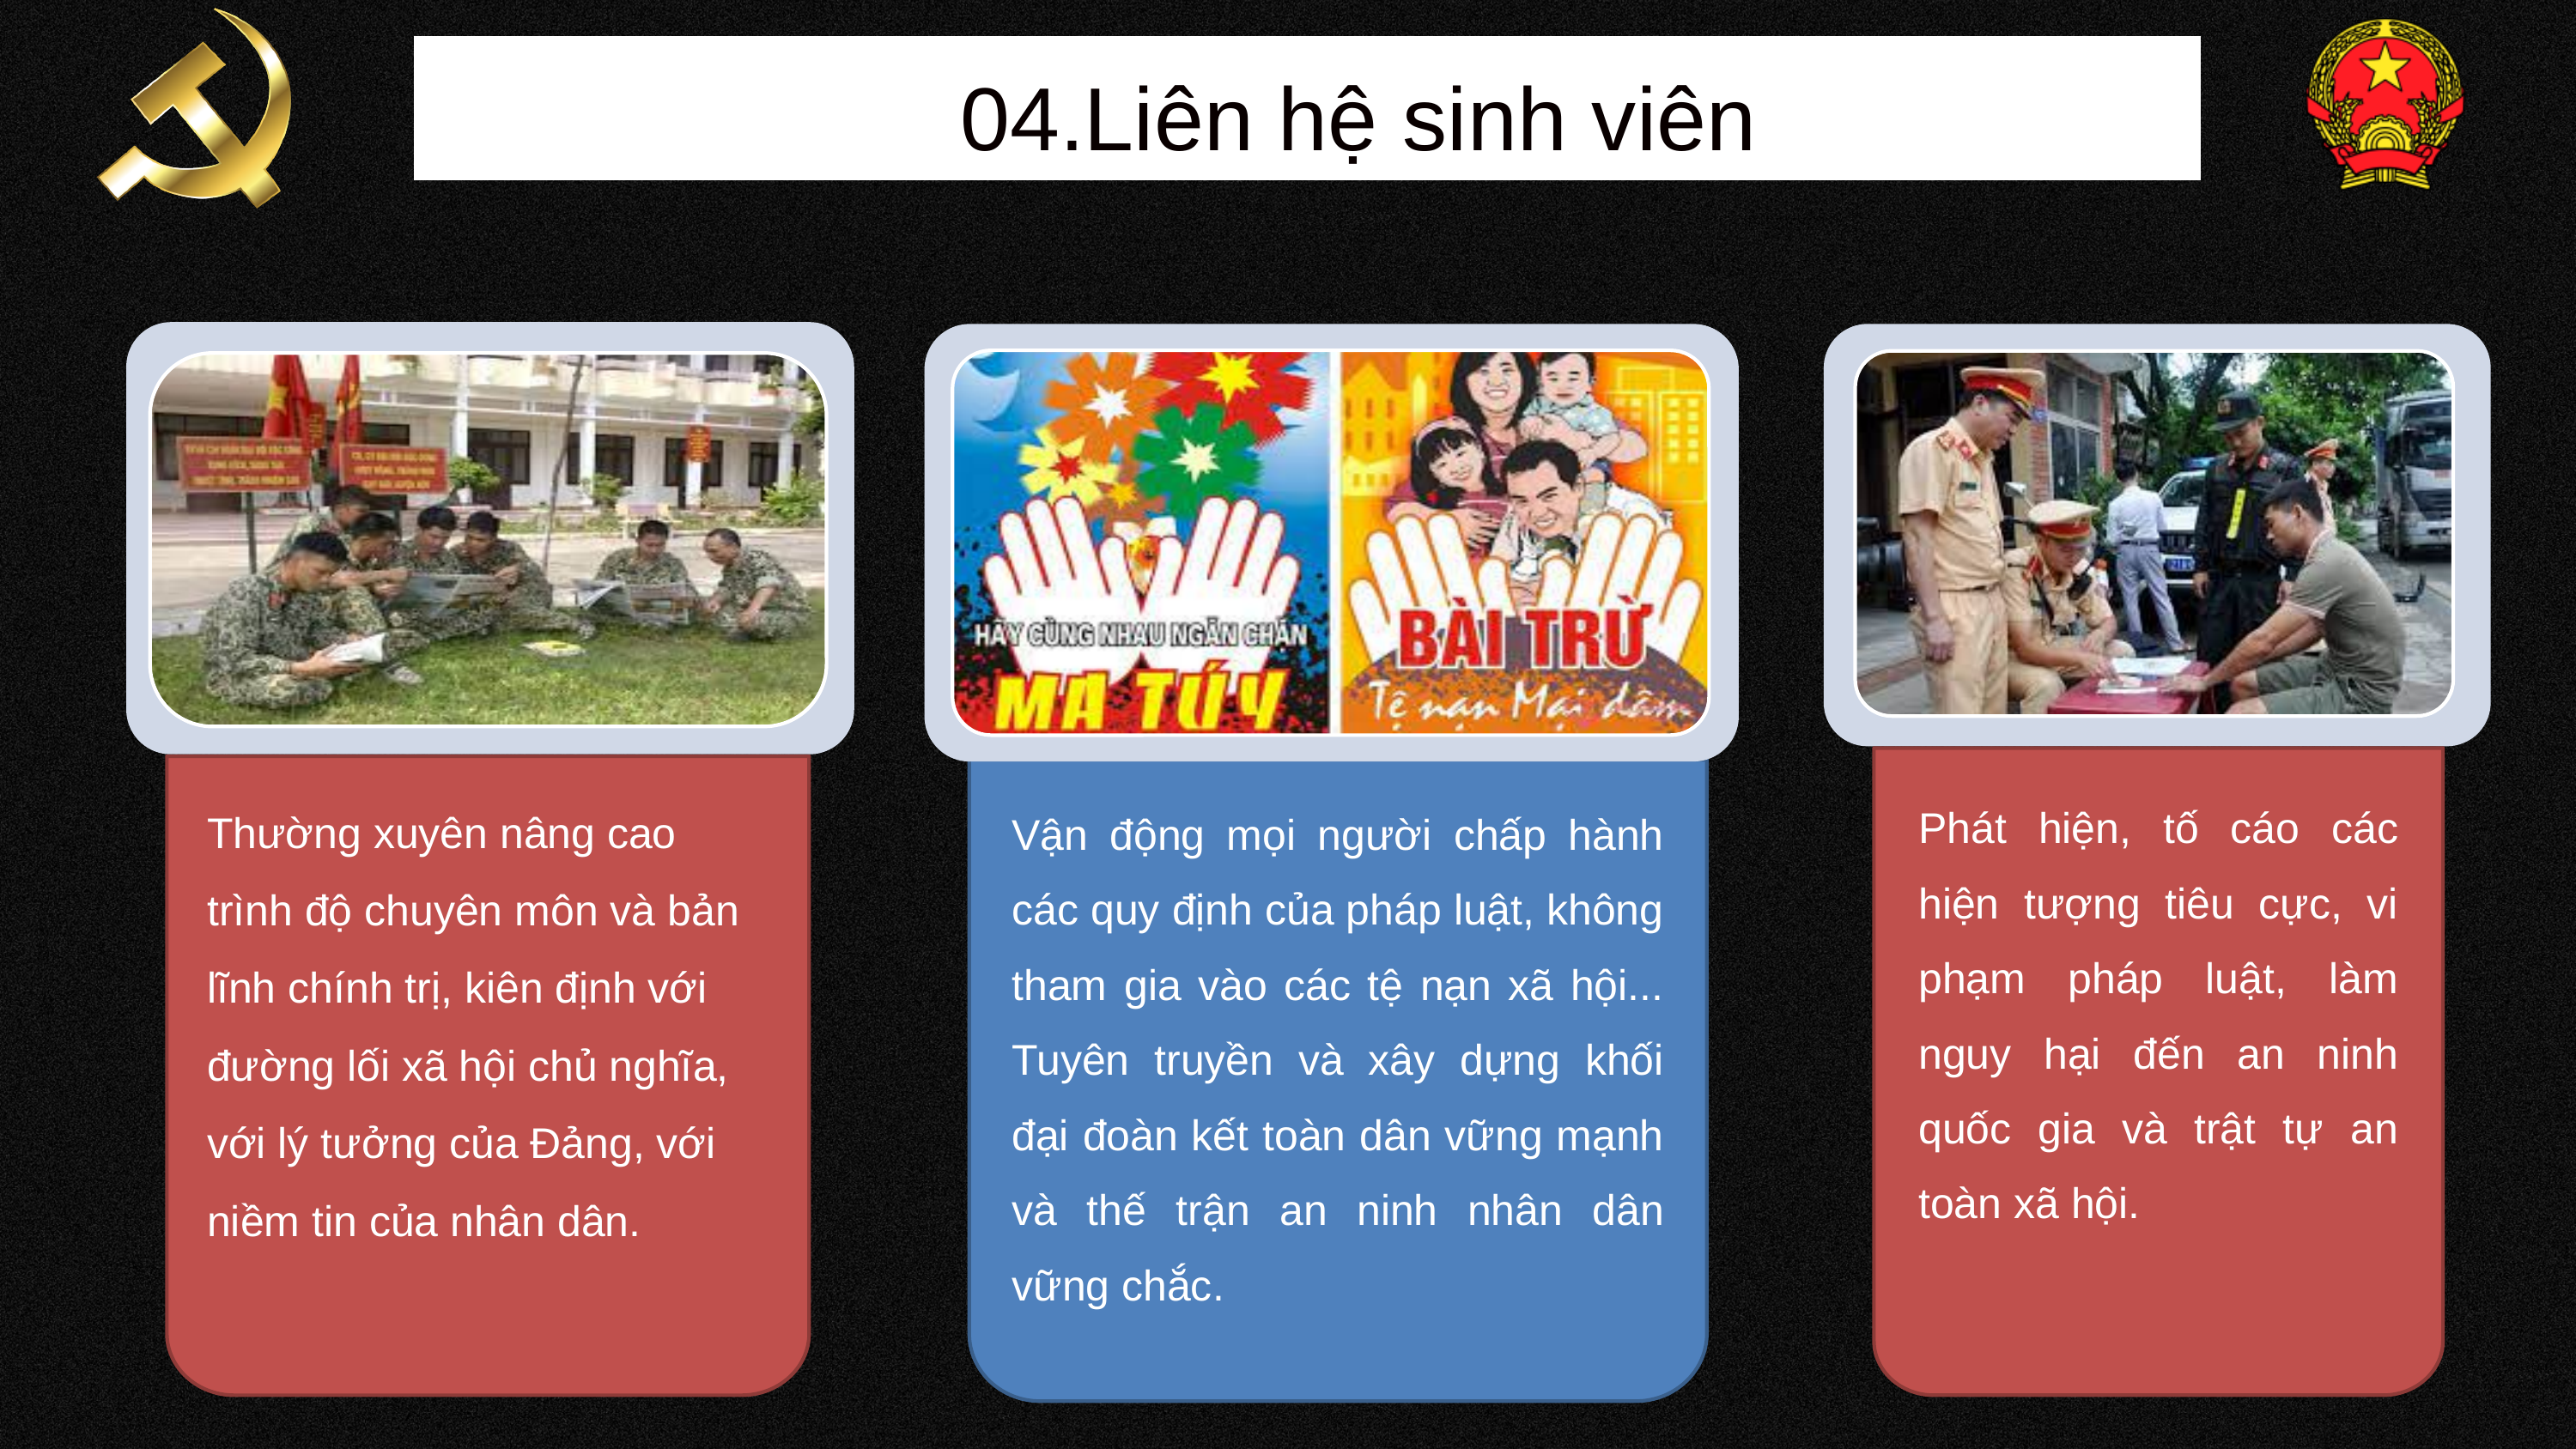

04.Liên hệ sinh viên
02.Nội dung chiến lược

Thường xuyên nâng cao trình độ chuyên môn và bản lĩnh chính trị, kiên định với đường lối xã hội chủ nghĩa, với lý tưởng của Đảng, với niềm tin của nhân dân.

Vận động mọi người chấp hành các quy định của pháp luật, không tham gia vào các tệ nạn xã hội... Tuyên truyền và xây dựng khối đại đoàn kết toàn dân vững mạnh và thế trận an ninh nhân dân vững chắc.

Phát hiện, tố cáo các hiện tượng tiêu cực, vi phạm pháp luật, làm nguy hại đến an ninh quốc gia và trật tự an toàn xã hội.